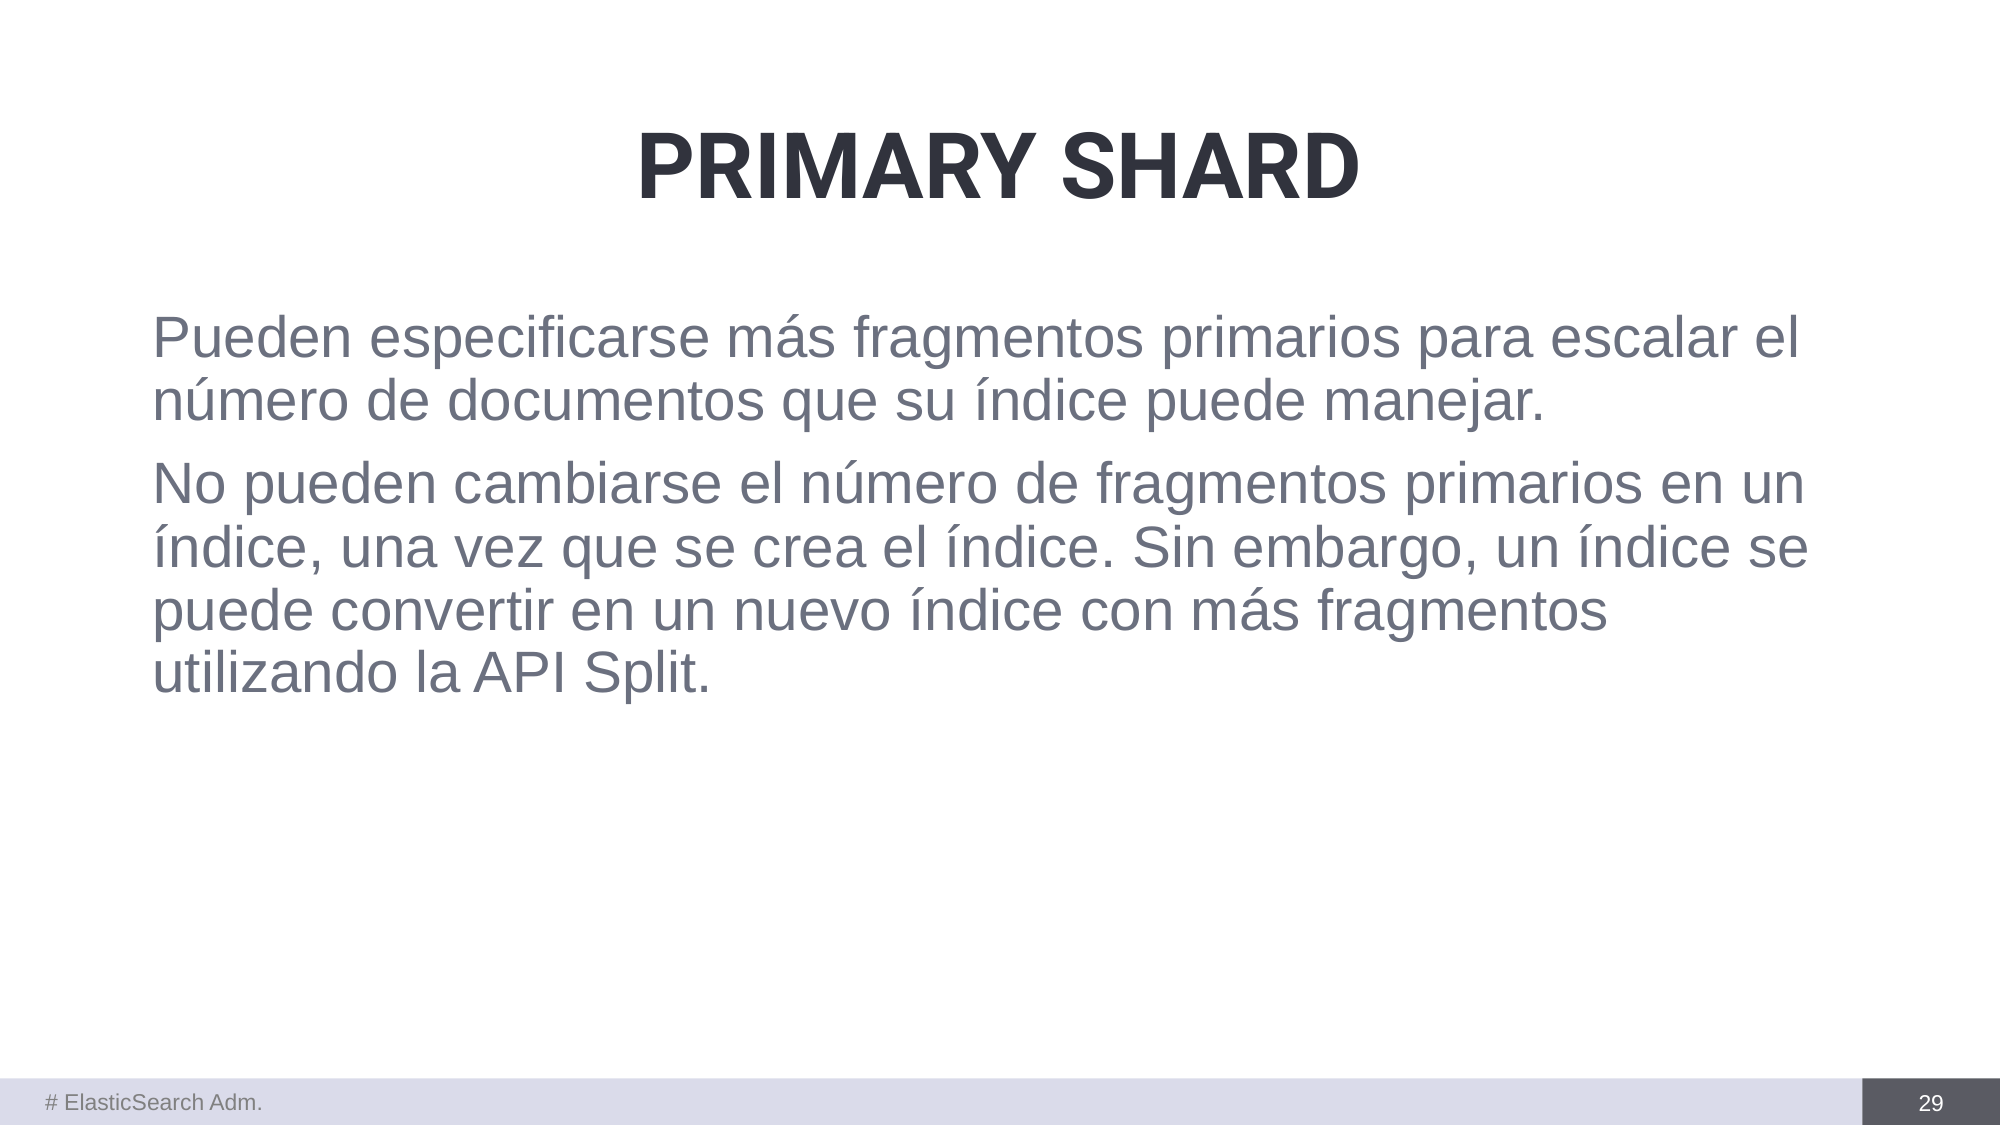

# PRIMARY SHARD
Pueden especificarse más fragmentos primarios para escalar el número de documentos que su índice puede manejar.
No pueden cambiarse el número de fragmentos primarios en un índice, una vez que se crea el índice. Sin embargo, un índice se puede convertir en un nuevo índice con más fragmentos utilizando la API Split.
# ElasticSearch Adm.
29